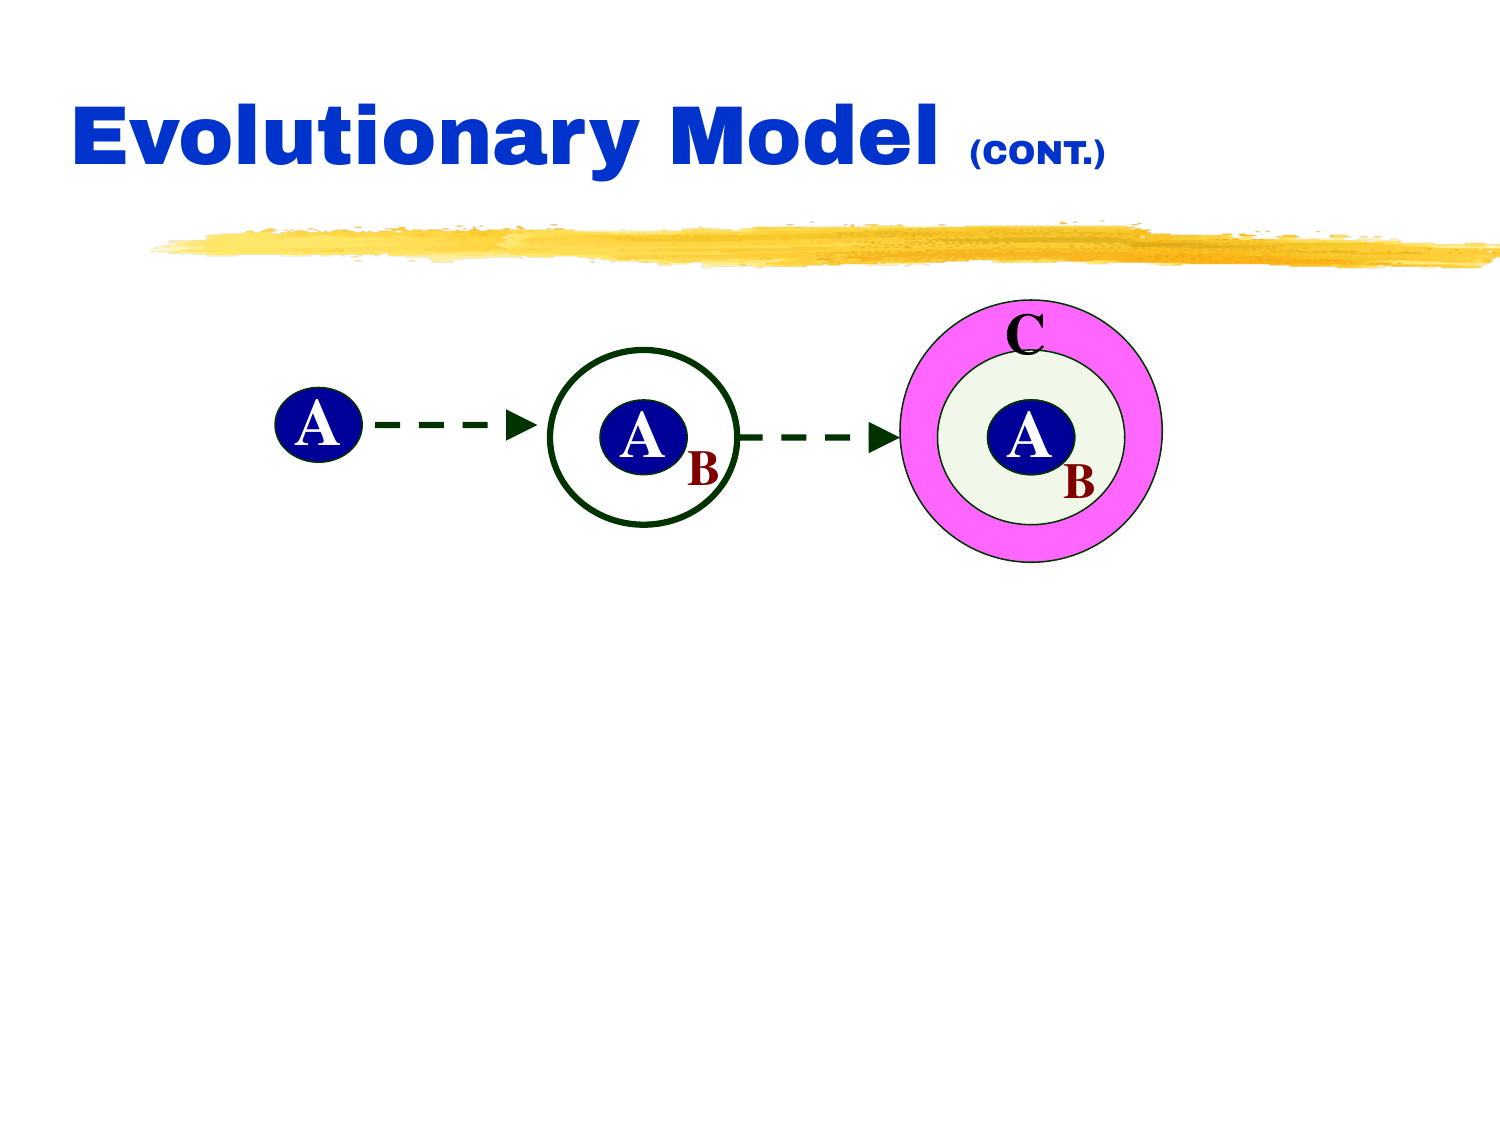

# Evolutionary Model (CONT.)
C

A
A

A

B

B
55